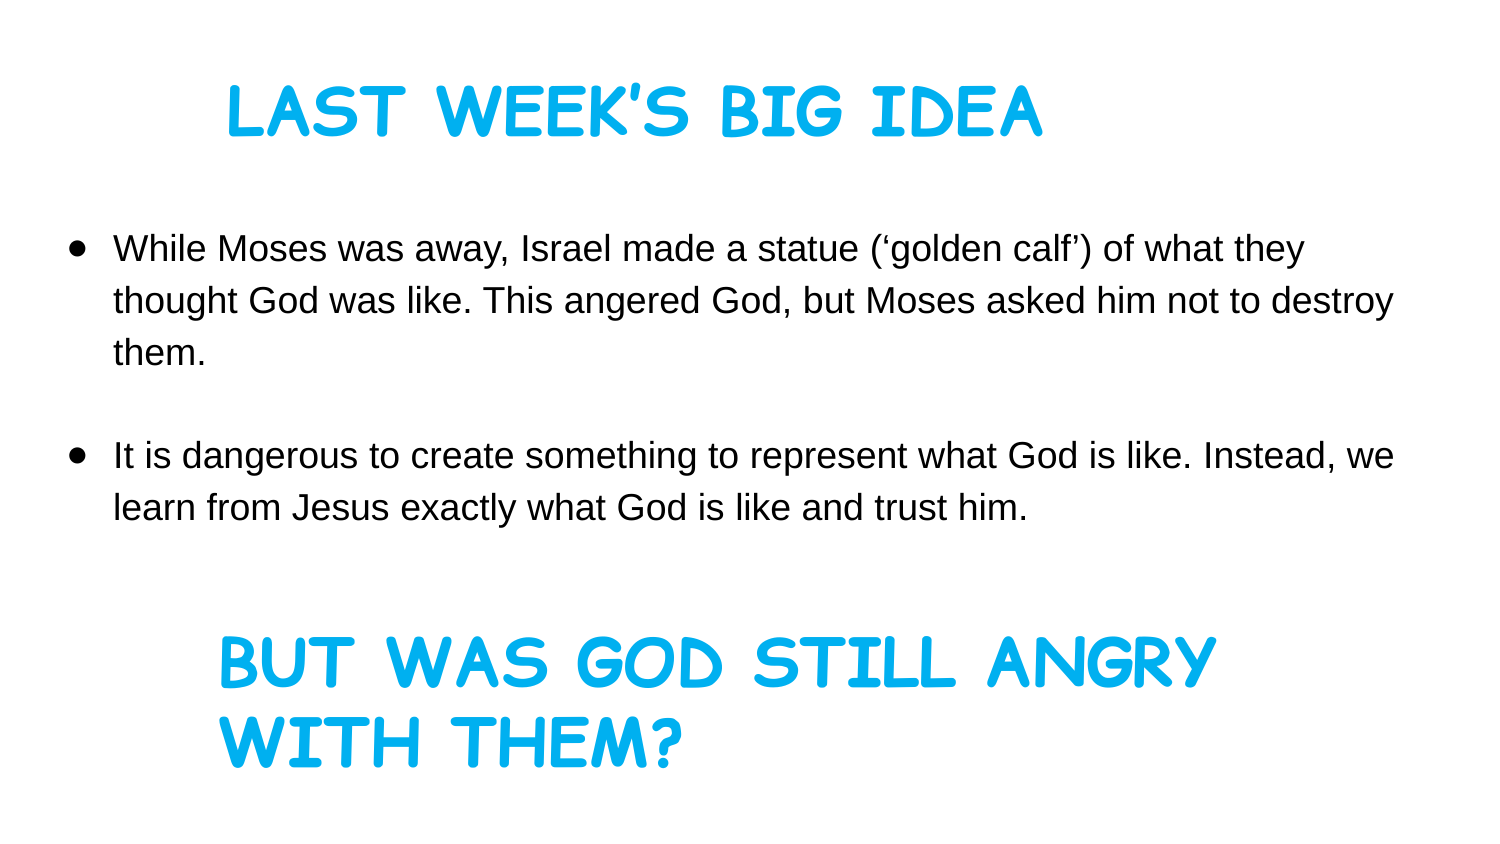

LAST WEEK’S BIG IDEA
While Moses was away, Israel made a statue (‘golden calf’) of what they thought God was like. This angered God, but Moses asked him not to destroy them.

It is dangerous to create something to represent what God is like. Instead, we learn from Jesus exactly what God is like and trust him.
BUT WAS GOD STILL ANGRY WITH THEM?